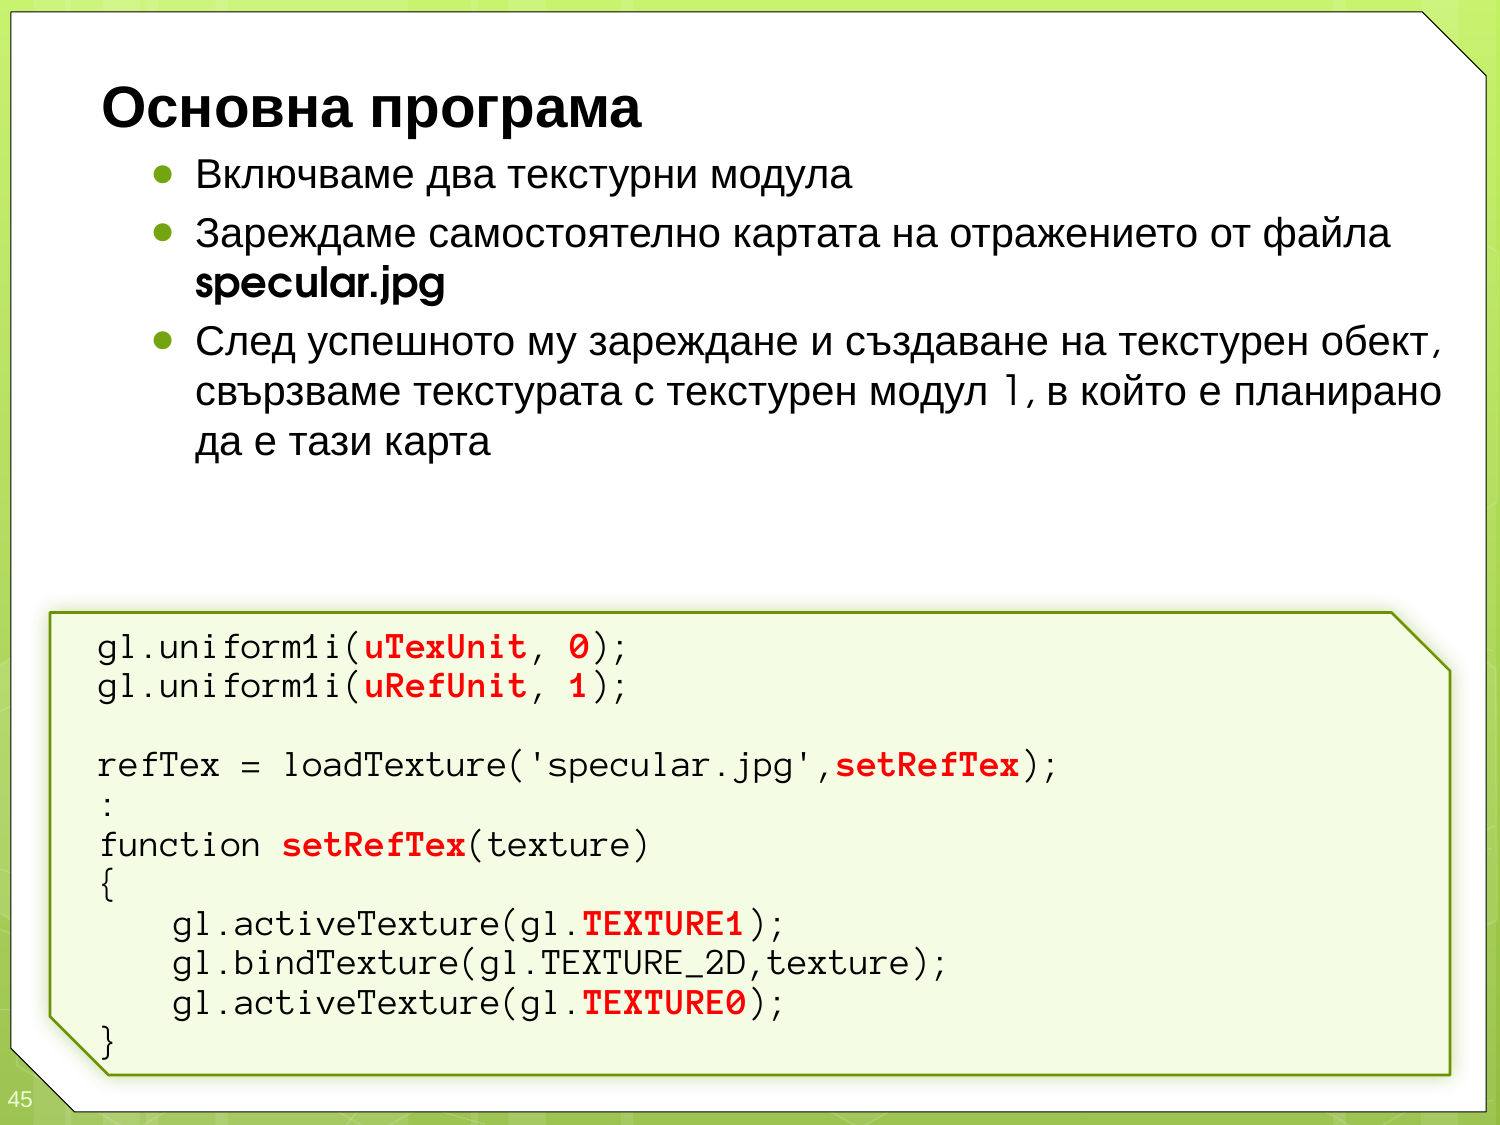

Основна програма
Включваме два текстурни модула
Зареждаме самостоятелно картата на отражението от файла specular.jpg
След успешното му зареждане и създаване на текстурен обект, свързваме текстурата с текстурен модул 1, в който е планирано да е тази карта
gl.uniform1i(uTexUnit, 0);
gl.uniform1i(uRefUnit, 1);

refTex = loadTexture('specular.jpg',setRefTex);
:
function setRefTex(texture)
{
	gl.activeTexture(gl.TEXTURE1);
	gl.bindTexture(gl.TEXTURE_2D,texture);
	gl.activeTexture(gl.TEXTURE0);
}